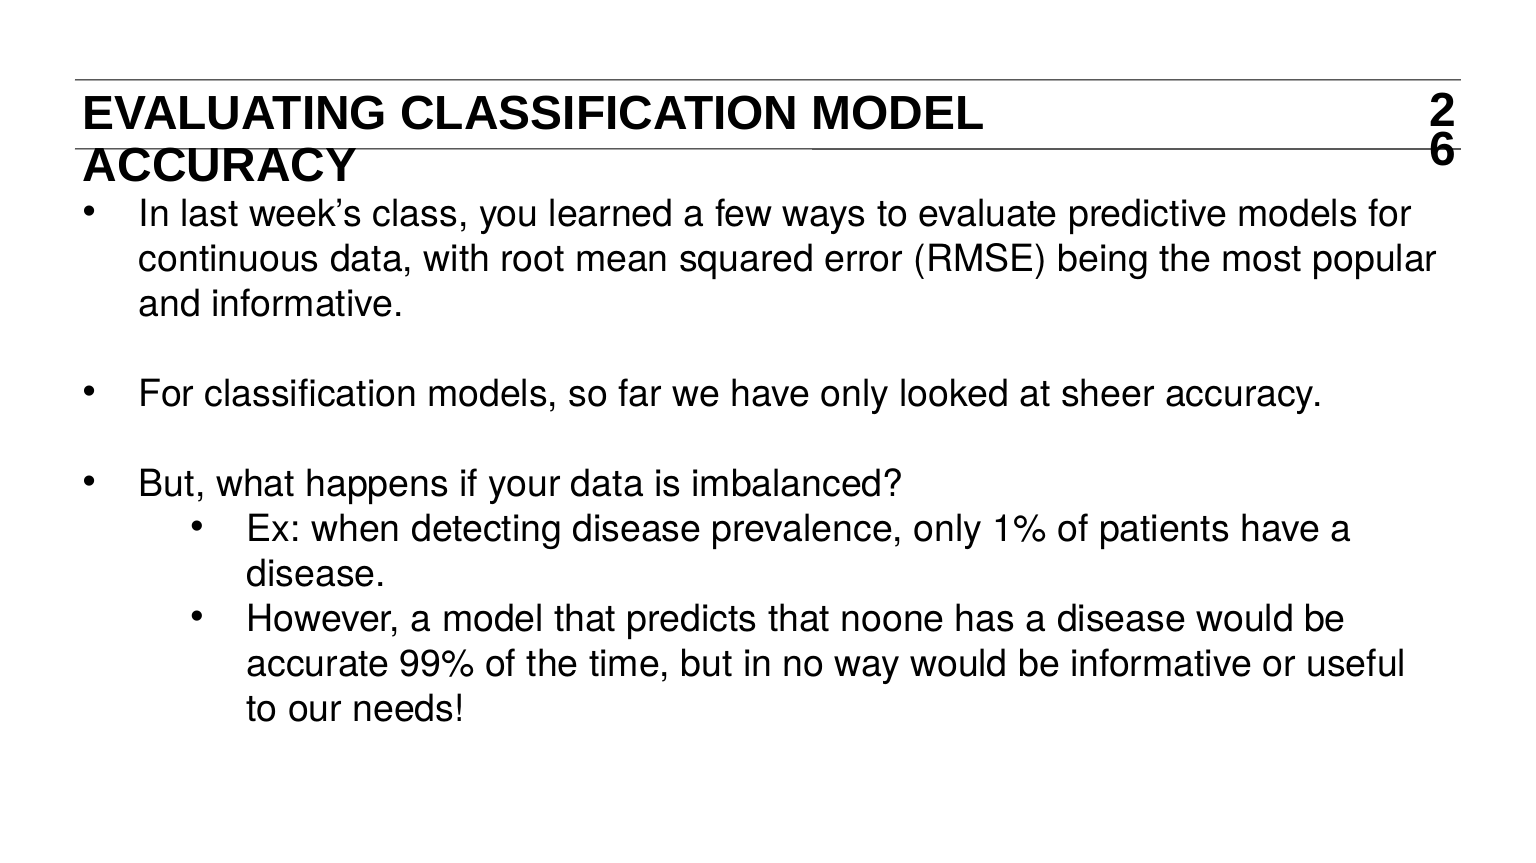

Evaluating classification model accuracy
26
In last week’s class, you learned a few ways to evaluate predictive models for continuous data, with root mean squared error (RMSE) being the most popular and informative.

For classification models, so far we have only looked at sheer accuracy.

But, what happens if your data is imbalanced?
Ex: when detecting disease prevalence, only 1% of patients have a disease.
However, a model that predicts that noone has a disease would be accurate 99% of the time, but in no way would be informative or useful to our needs!